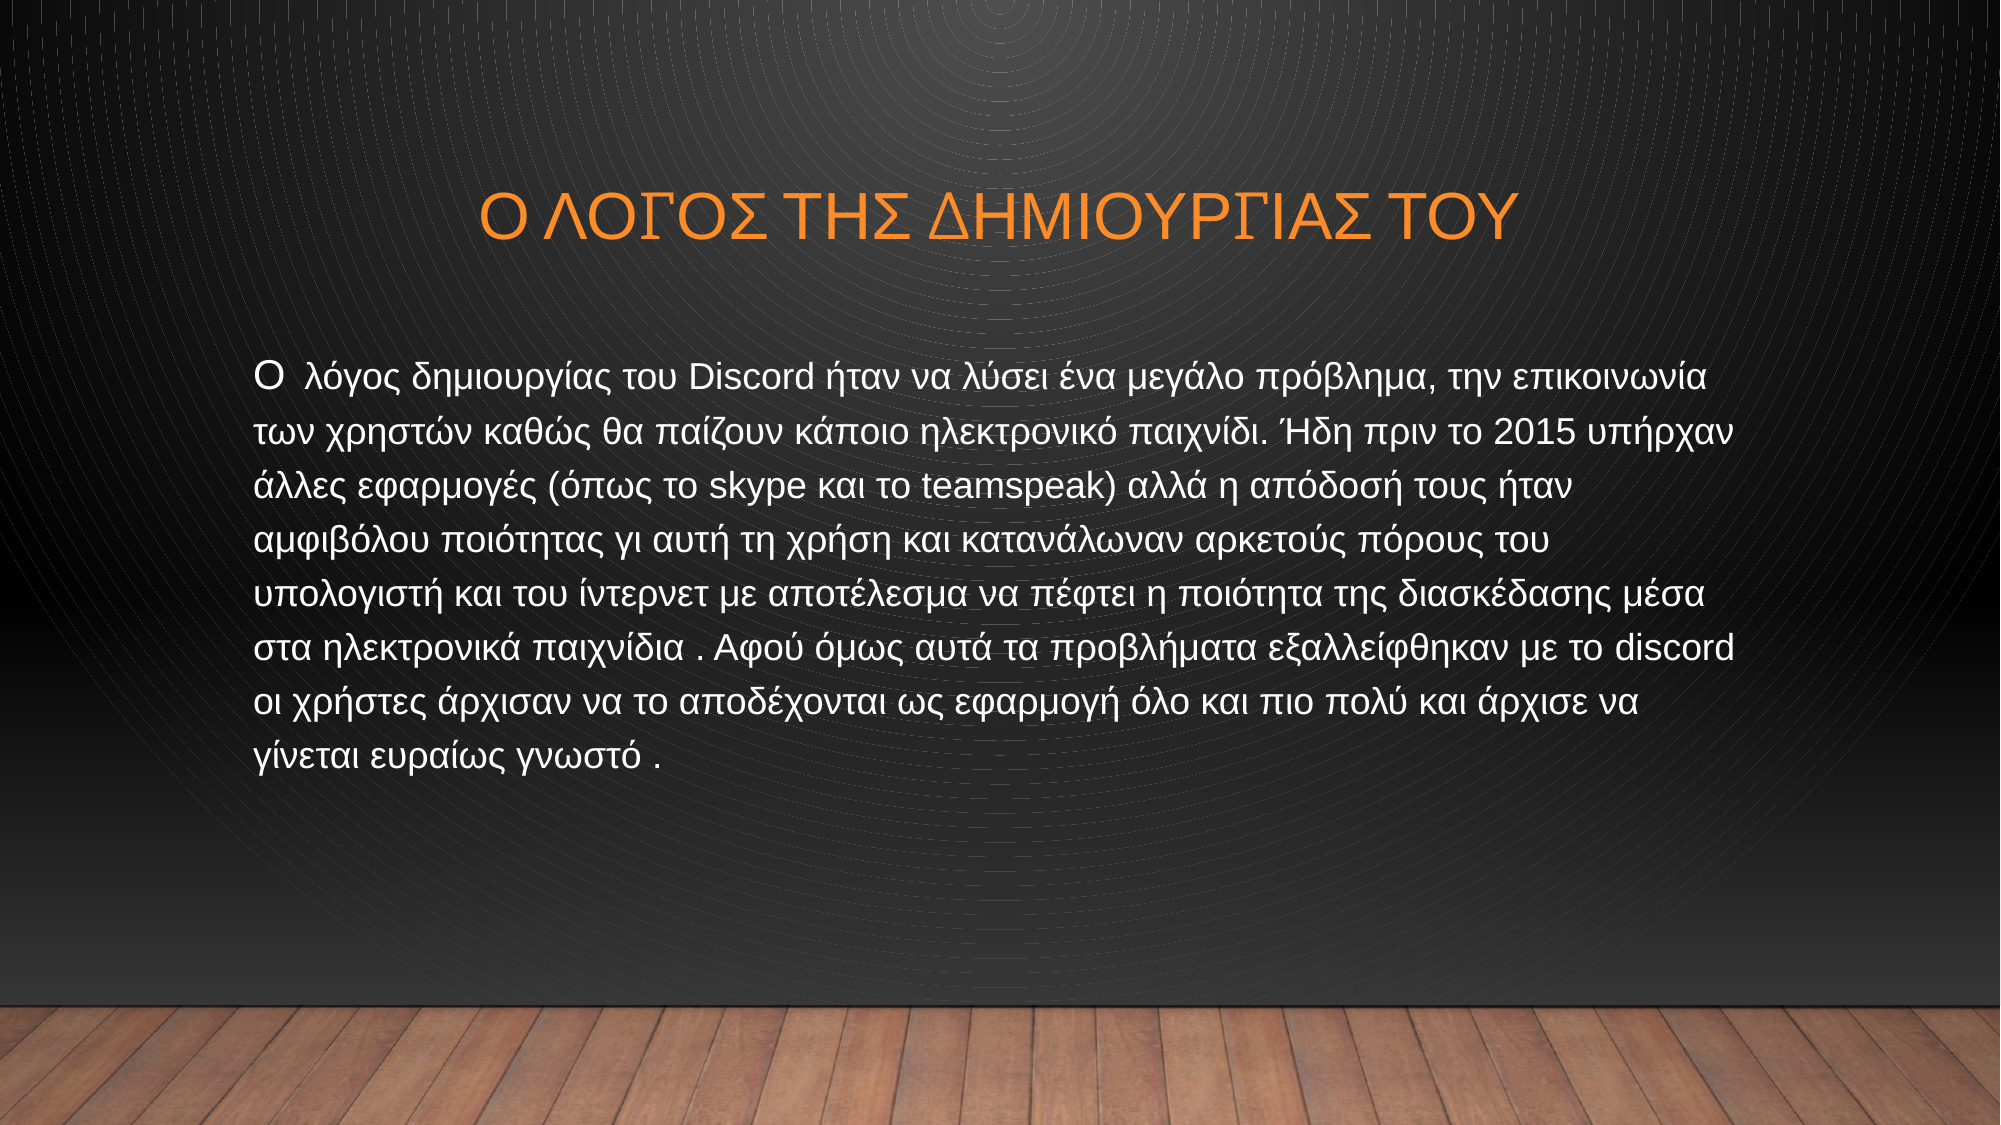

# Ο λογοσ τησ δημιουργιασ του
Ο  λόγος δημιουργίας του Discord ήταν να λύσει ένα μεγάλο πρόβλημα, την επικοινωνία των χρηστών καθώς θα παίζουν κάποιο ηλεκτρονικό παιχνίδι. Ήδη πριν το 2015 υπήρχαν άλλες εφαρμογές (όπως το skype και το teamspeak) αλλά η απόδοσή τους ήταν αμφιβόλου ποιότητας γι αυτή τη χρήση και κατανάλωναν αρκετούς πόρους του υπολογιστή και του ίντερνετ με αποτέλεσμα να πέφτει η ποιότητα της διασκέδασης μέσα στα ηλεκτρονικά παιχνίδια . Αφού όμως αυτά τα προβλήματα εξαλλείφθηκαν με το discord οι χρήστες άρχισαν να το αποδέχονται ως εφαρμογή όλο και πιο πολύ και άρχισε να γίνεται ευραίως γνωστό .